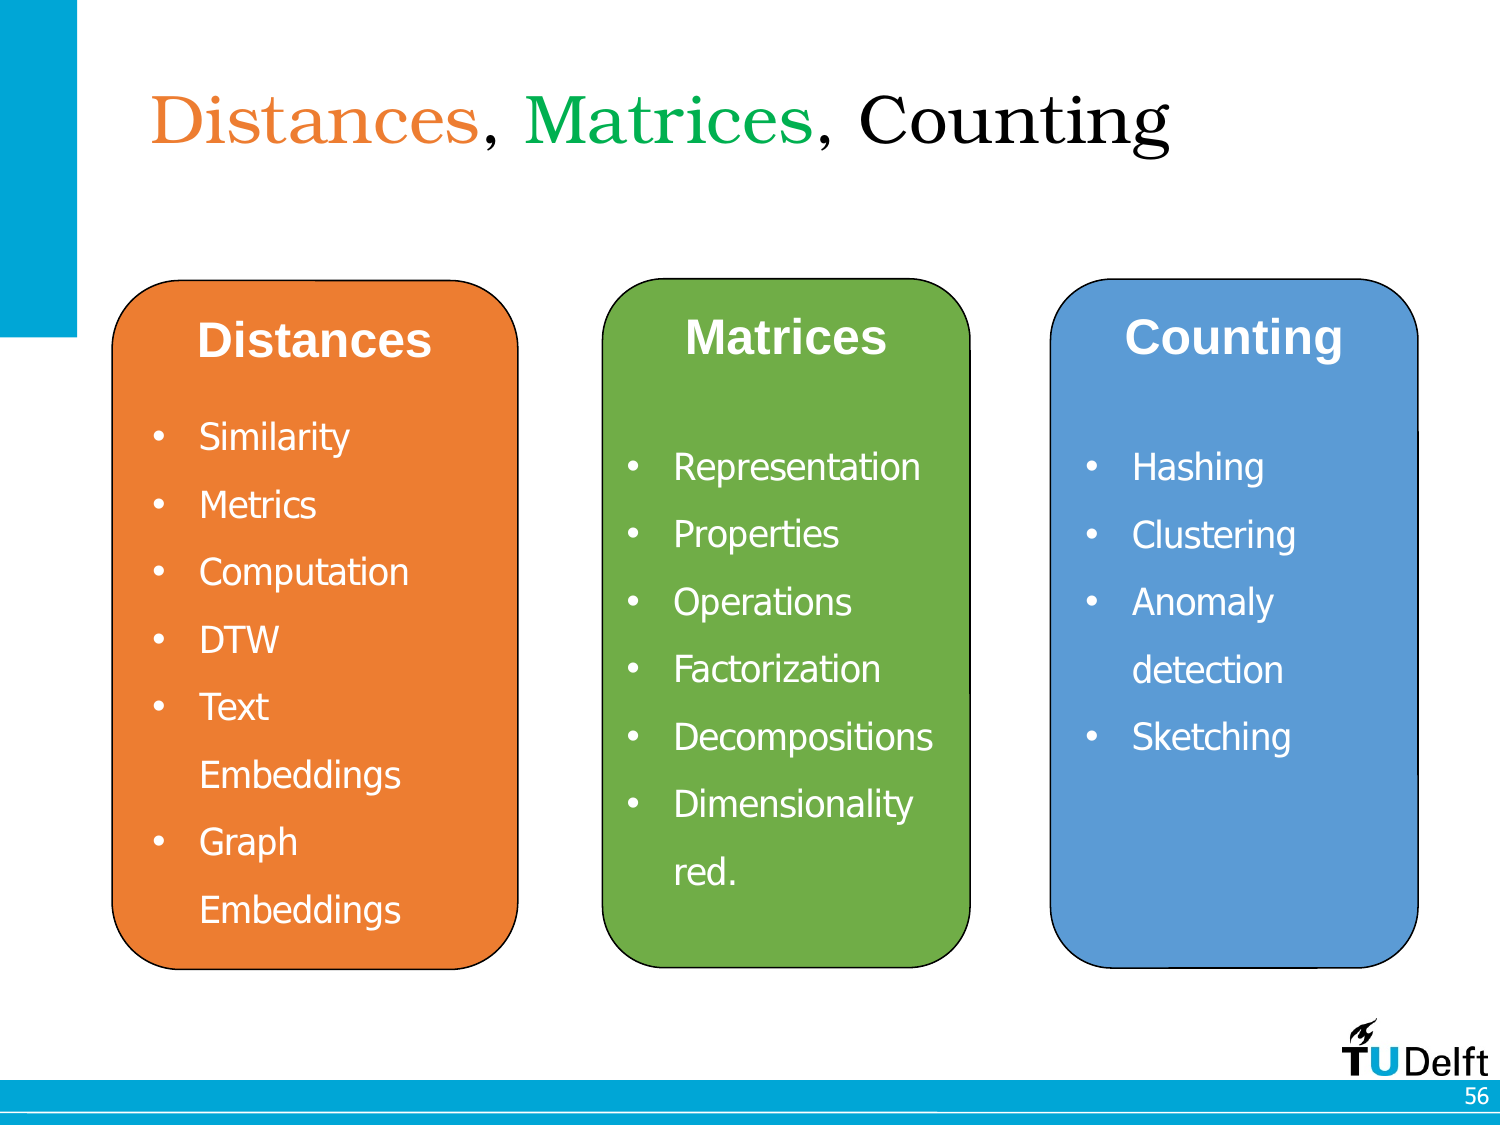

# Distances, Matrices, Counting
Matrices
Counting
Distances

Similarity
Metrics
Computation
DTW
Text Embeddings
Graph Embeddings

Representation
Properties
Operations
Factorization
Decompositions
Dimensionality red.

Hashing
Clustering
Anomaly detection
Sketching